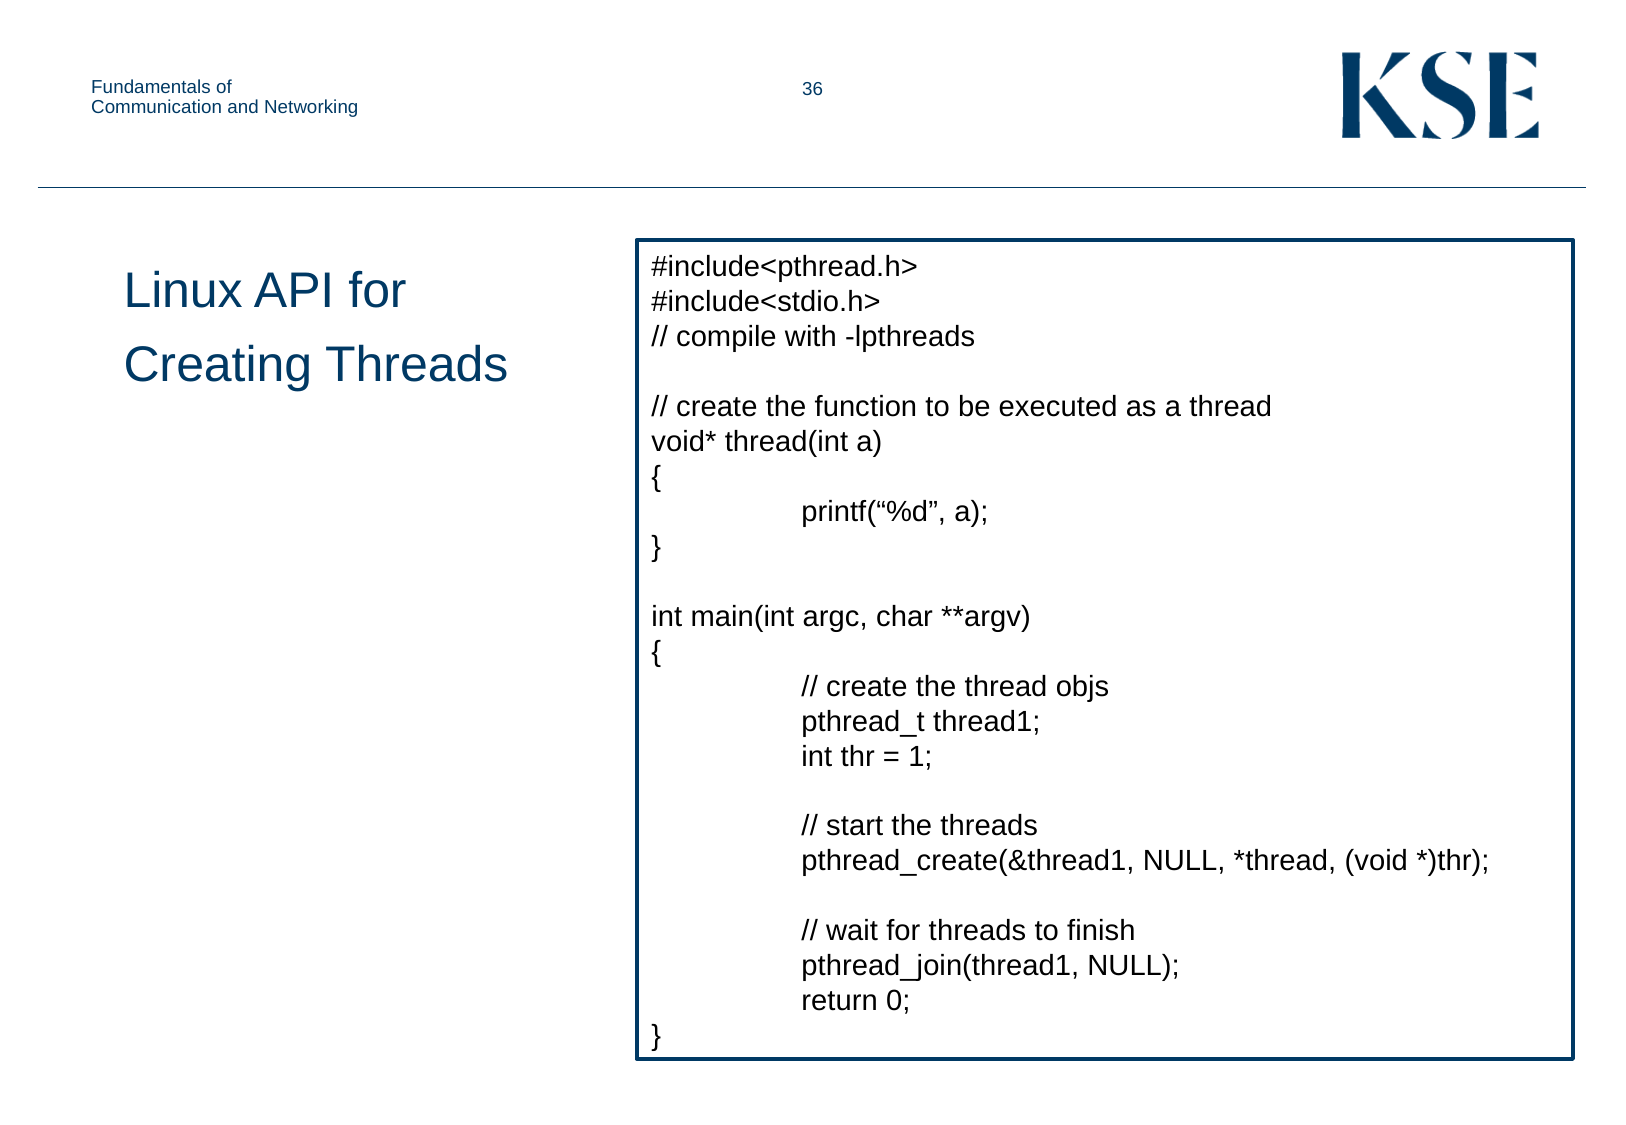

Fundamentals of Communication and Networking
#include<pthread.h>
#include<stdio.h>
// compile with -lpthreads

// create the function to be executed as a thread
void* thread(int a)
{
	printf(“%d”, a);
}

int main(int argc, char **argv)
{
	// create the thread objs
	pthread_t thread1;
	int thr = 1;

	// start the threads
	pthread_create(&thread1, NULL, *thread, (void *)thr);

	// wait for threads to finish
	pthread_join(thread1, NULL);
	return 0;
}
Linux API for
Creating Threads